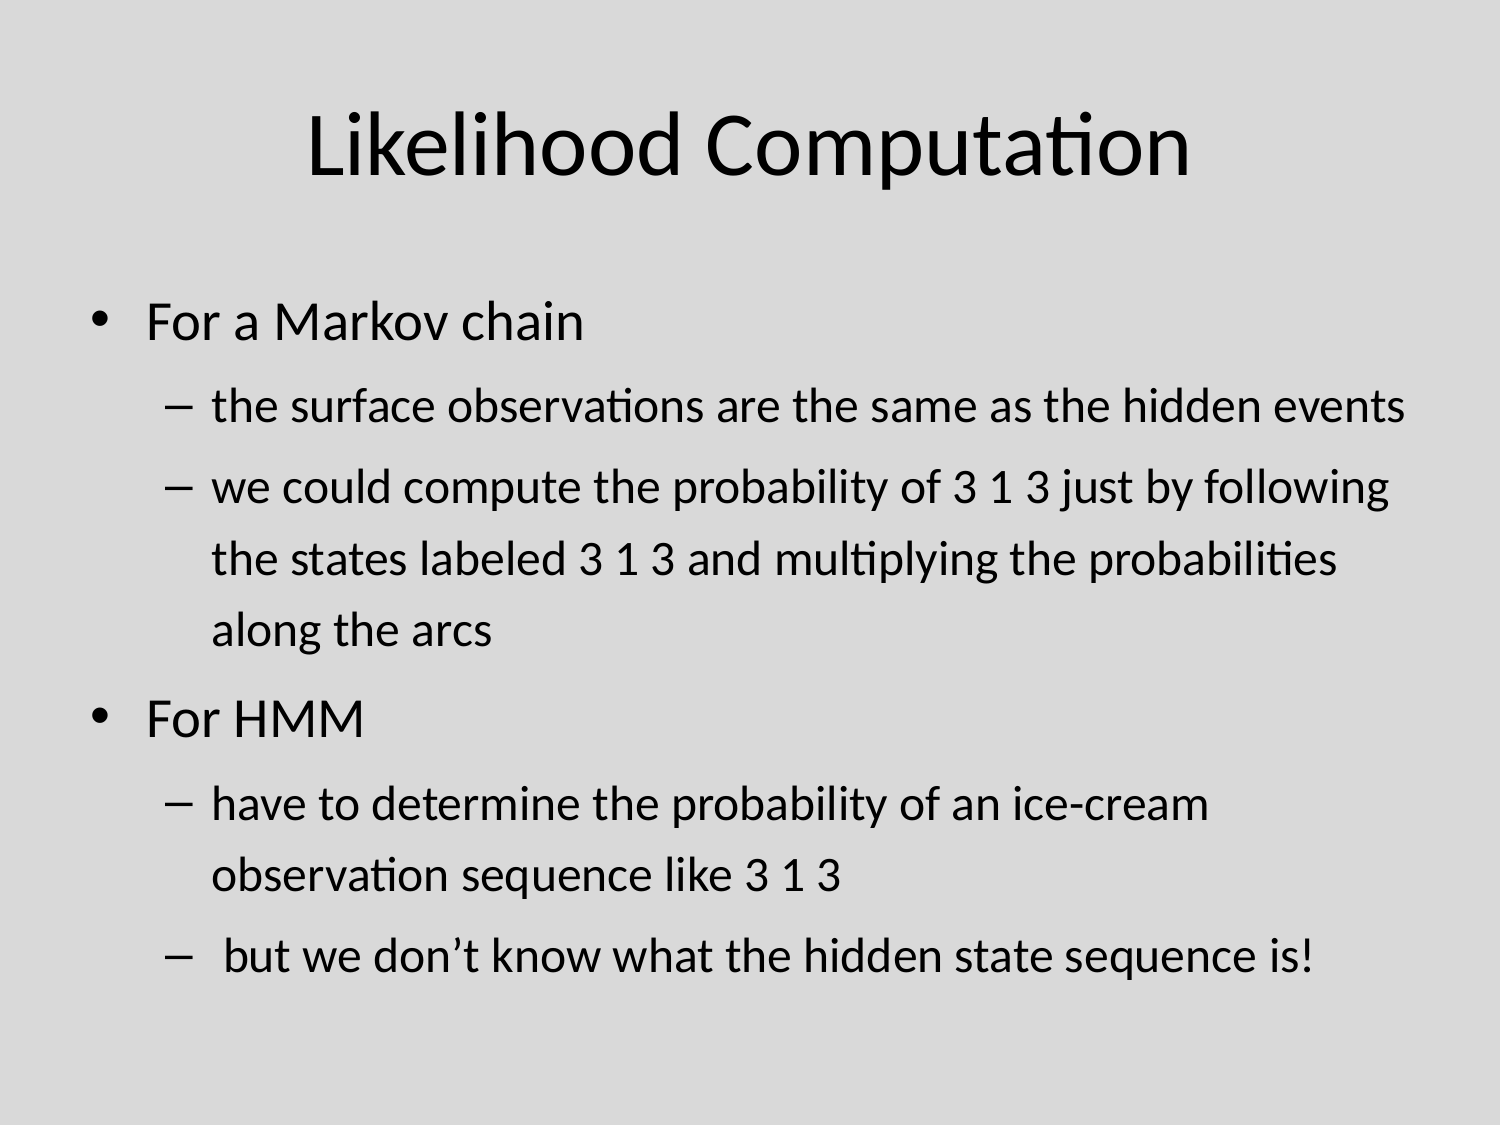

# Likelihood Computation
For a Markov chain
the surface observations are the same as the hidden events
we could compute the probability of 3 1 3 just by following the states labeled 3 1 3 and multiplying the probabilities along the arcs
For HMM
have to determine the probability of an ice-cream observation sequence like 3 1 3
 but we don’t know what the hidden state sequence is!